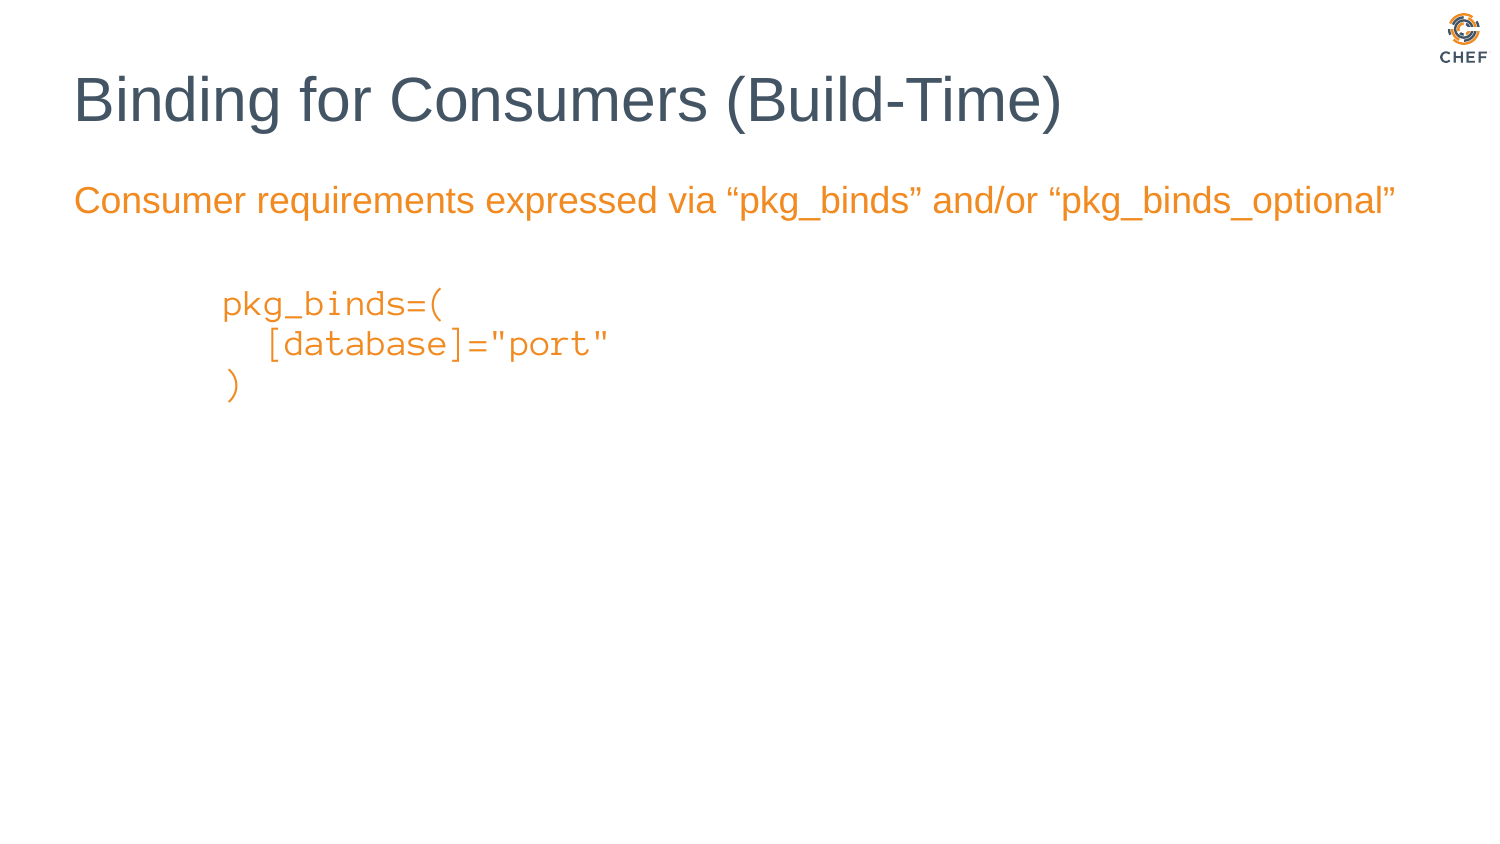

# Binding for Consumers (Build-Time)
Consumer requirements expressed via “pkg_binds” and/or “pkg_binds_optional”

pkg_binds=(
  [database]="port"
)